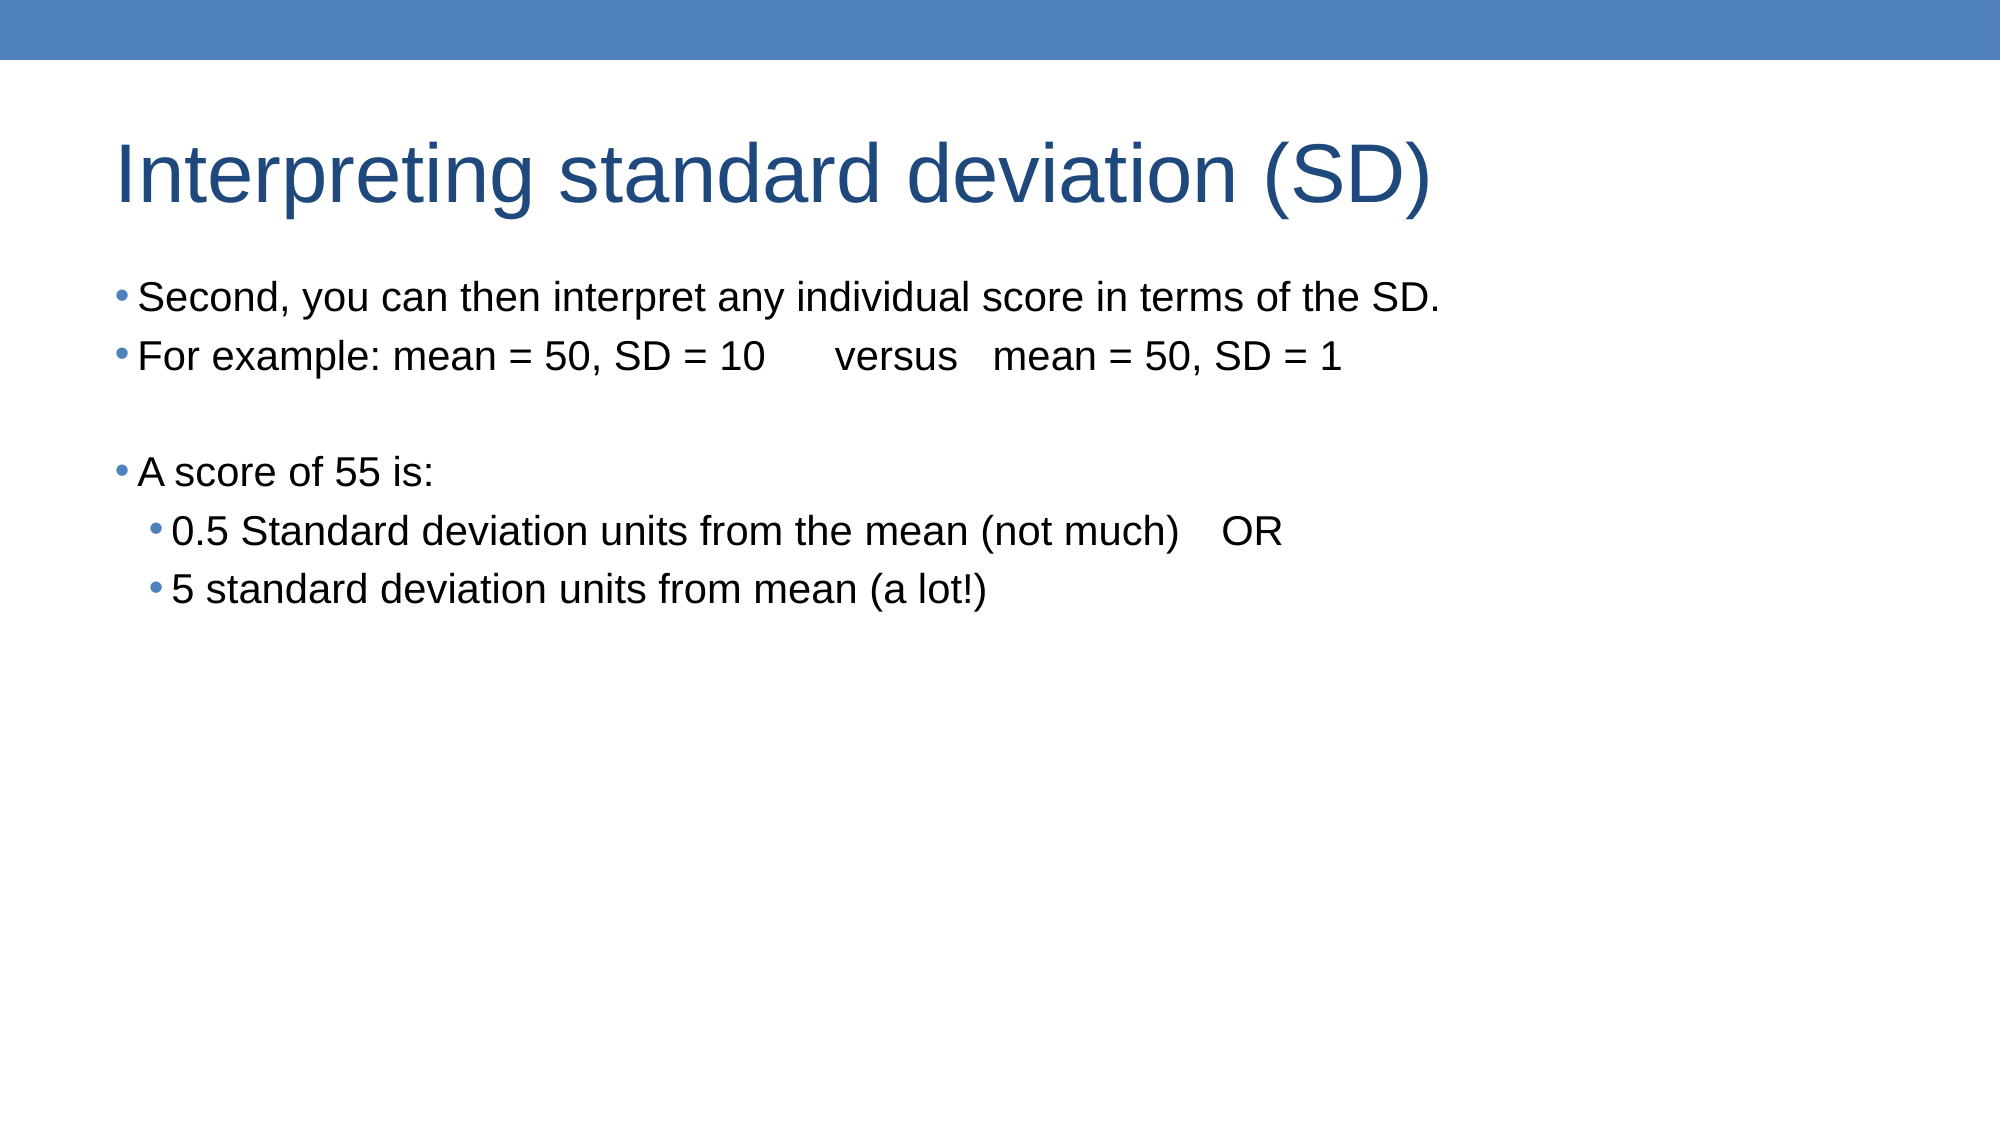

# Interpreting standard deviation (SD)
Second, you can then interpret any individual score in terms of the SD.
For example: mean = 50, SD = 10      versus   mean = 50, SD = 1

A score of 55 is:
0.5 Standard deviation units from the mean (not much)	OR
5 standard deviation units from mean (a lot!)